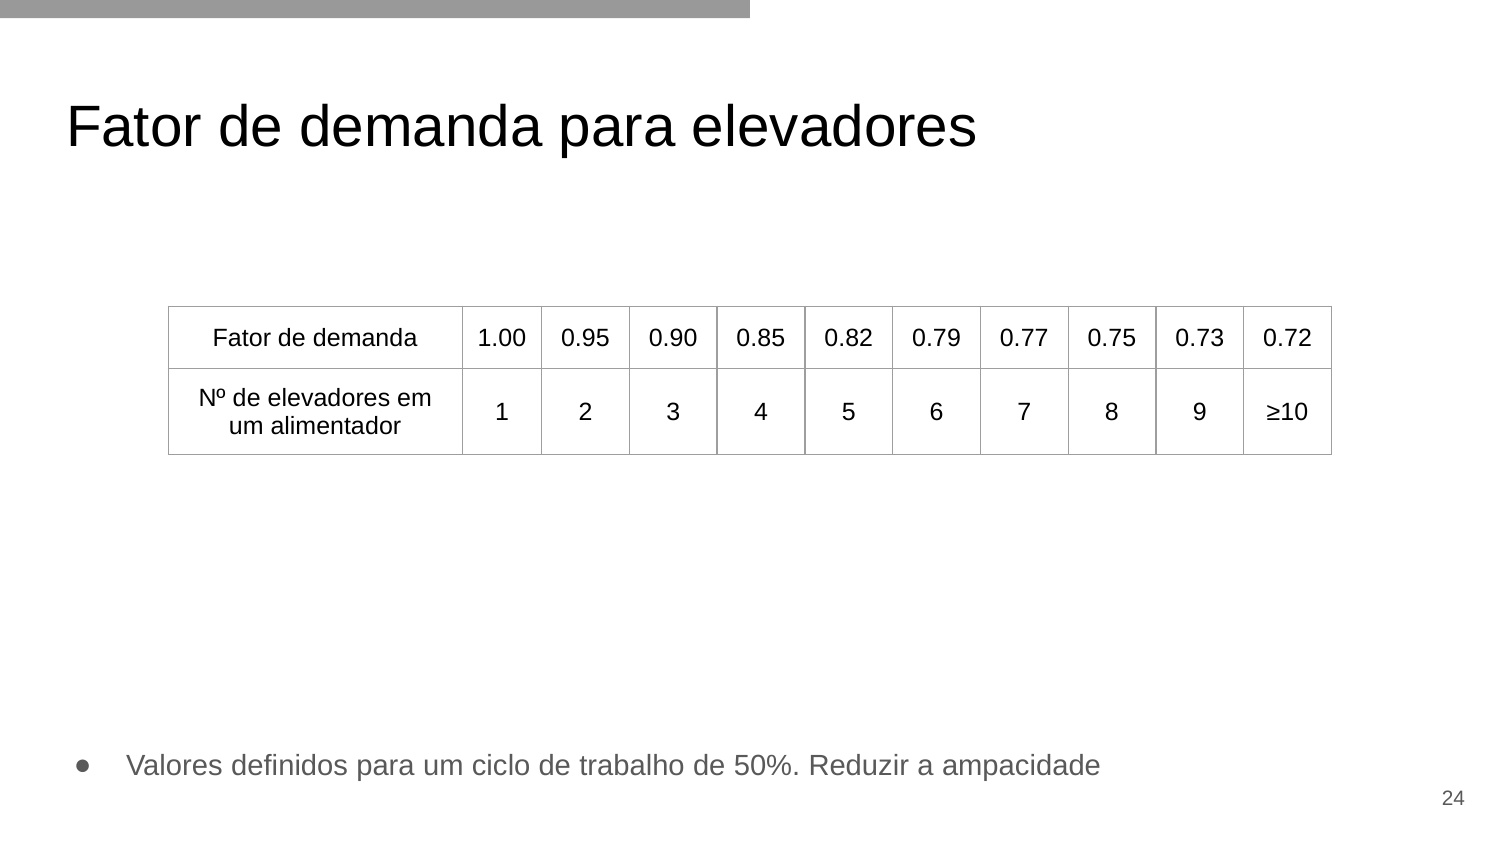

# Fator de demanda para elevadores
| Fator de demanda | 1.00 | 0.95 | 0.90 | 0.85 | 0.82 | 0.79 | 0.77 | 0.75 | 0.73 | 0.72 |
| --- | --- | --- | --- | --- | --- | --- | --- | --- | --- | --- |
| Nº de elevadores em um alimentador | 1 | 2 | 3 | 4 | 5 | 6 | 7 | 8 | 9 | ≥10 |
Valores definidos para um ciclo de trabalho de 50%. Reduzir a ampacidade
24